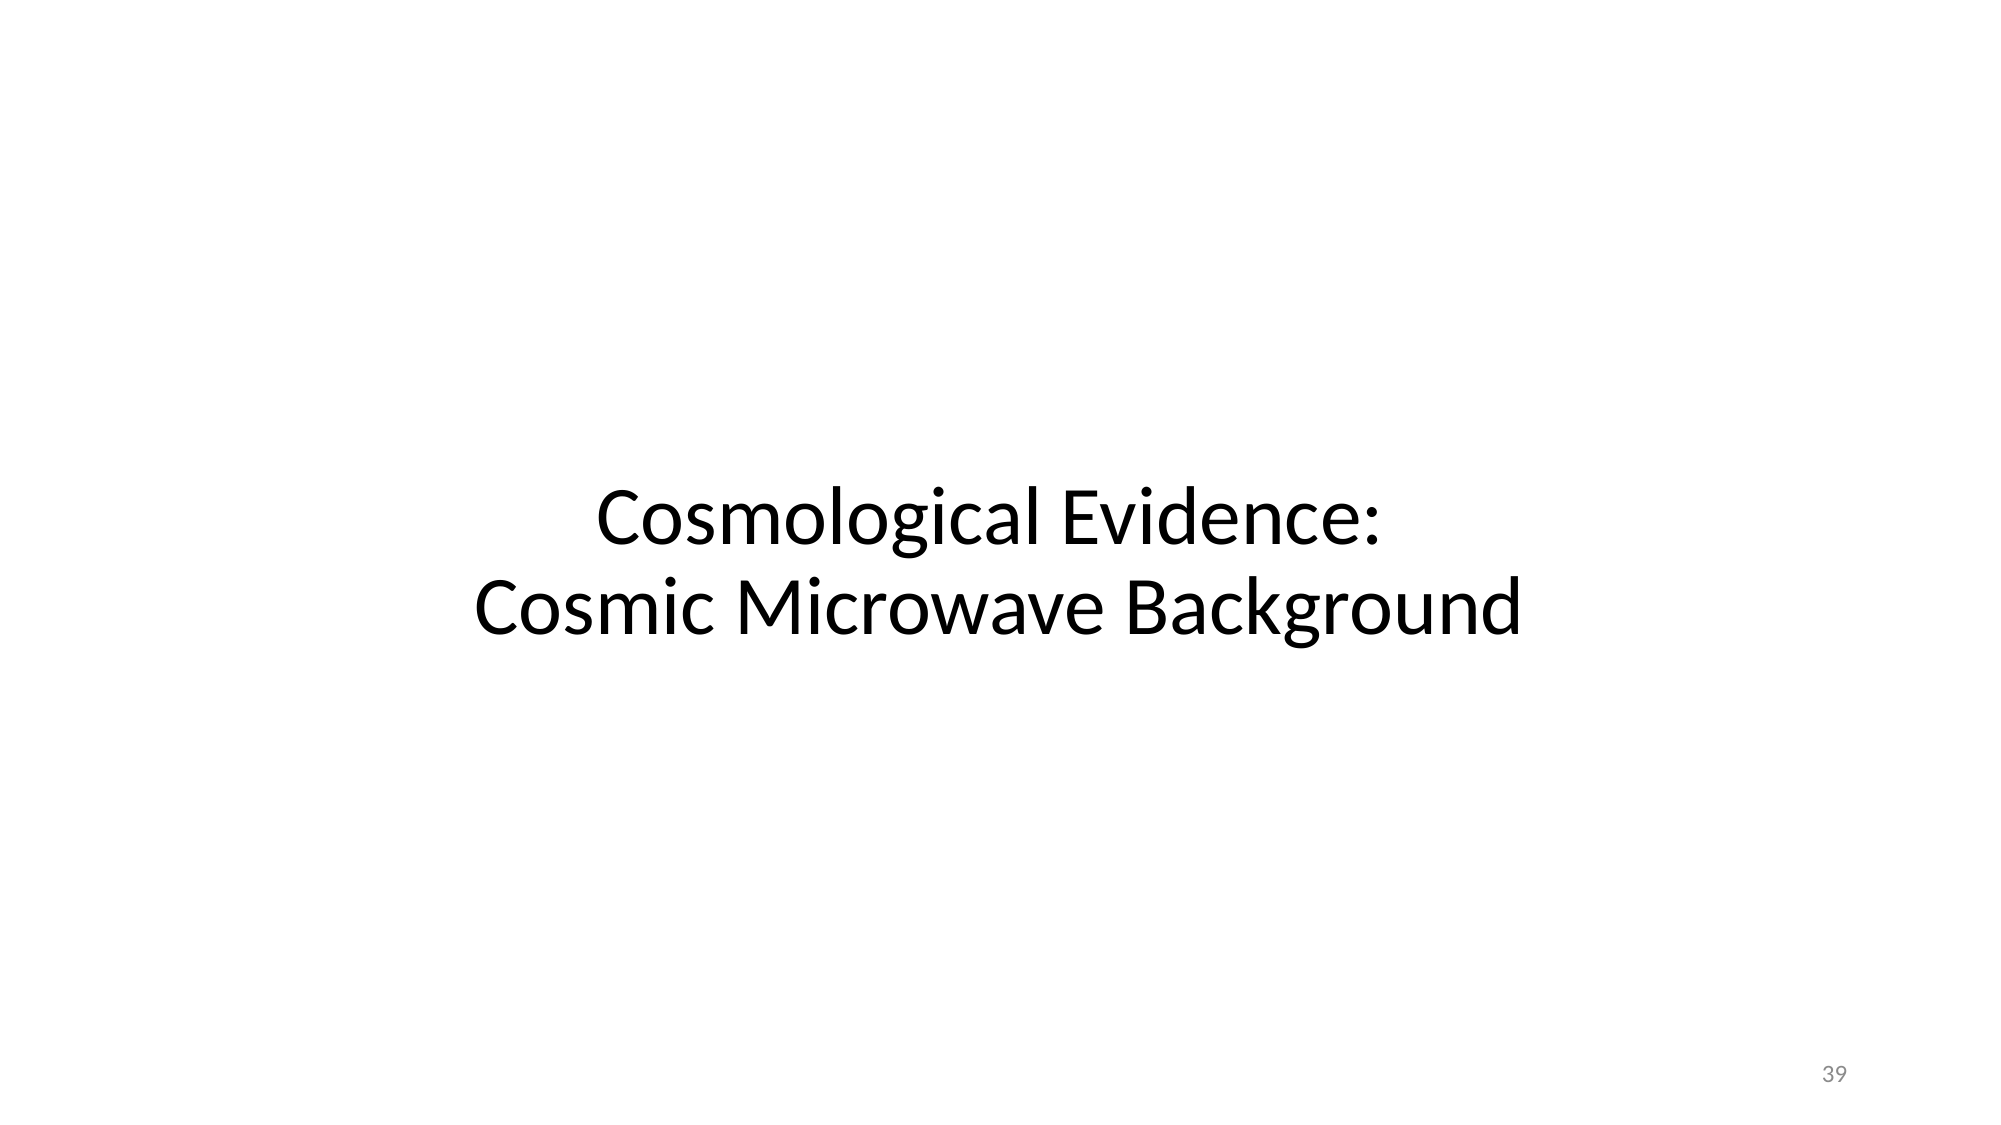

# Cosmological Evidence: Cosmic Microwave Background
39